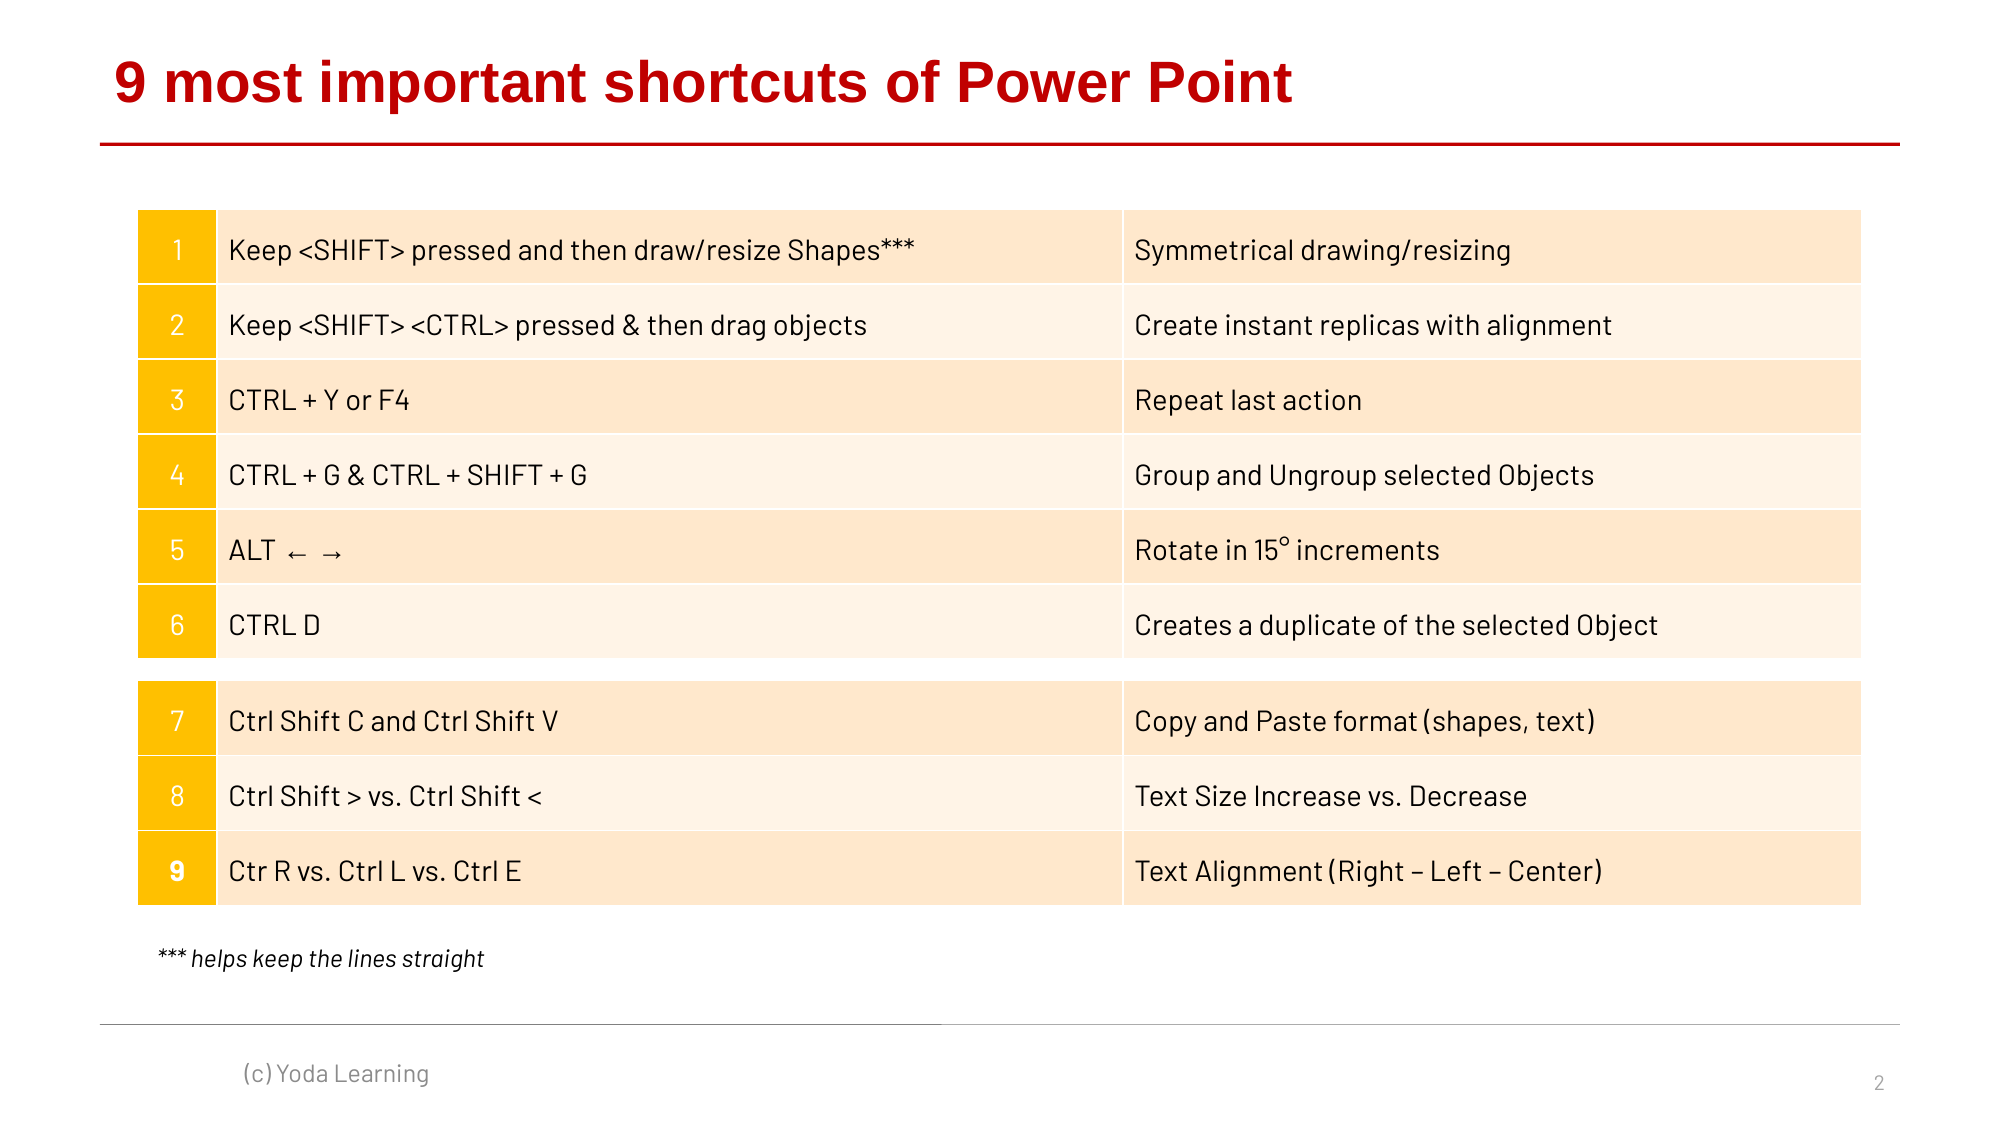

# 9 most important shortcuts of Power Point
| 1 | Keep <SHIFT> pressed and then draw/resize Shapes\*\*\* | Symmetrical drawing/resizing |
| --- | --- | --- |
| 2 | Keep <SHIFT> <CTRL> pressed & then drag objects | Create instant replicas with alignment |
| 3 | CTRL + Y or F4 | Repeat last action |
| 4 | CTRL + G & CTRL + SHIFT + G | Group and Ungroup selected Objects |
| 5 | ALT ← → | Rotate in 15° increments |
| 6 | CTRL D | Creates a duplicate of the selected Object |
| 7 | Ctrl Shift C and Ctrl Shift V | Copy and Paste format (shapes, text) |
| --- | --- | --- |
| 8 | Ctrl Shift > vs. Ctrl Shift < | Text Size Increase vs. Decrease |
| 9 | Ctr R vs. Ctrl L vs. Ctrl E | Text Alignment (Right – Left – Center) |
*** helps keep the lines straight
(c) Yoda Learning
2